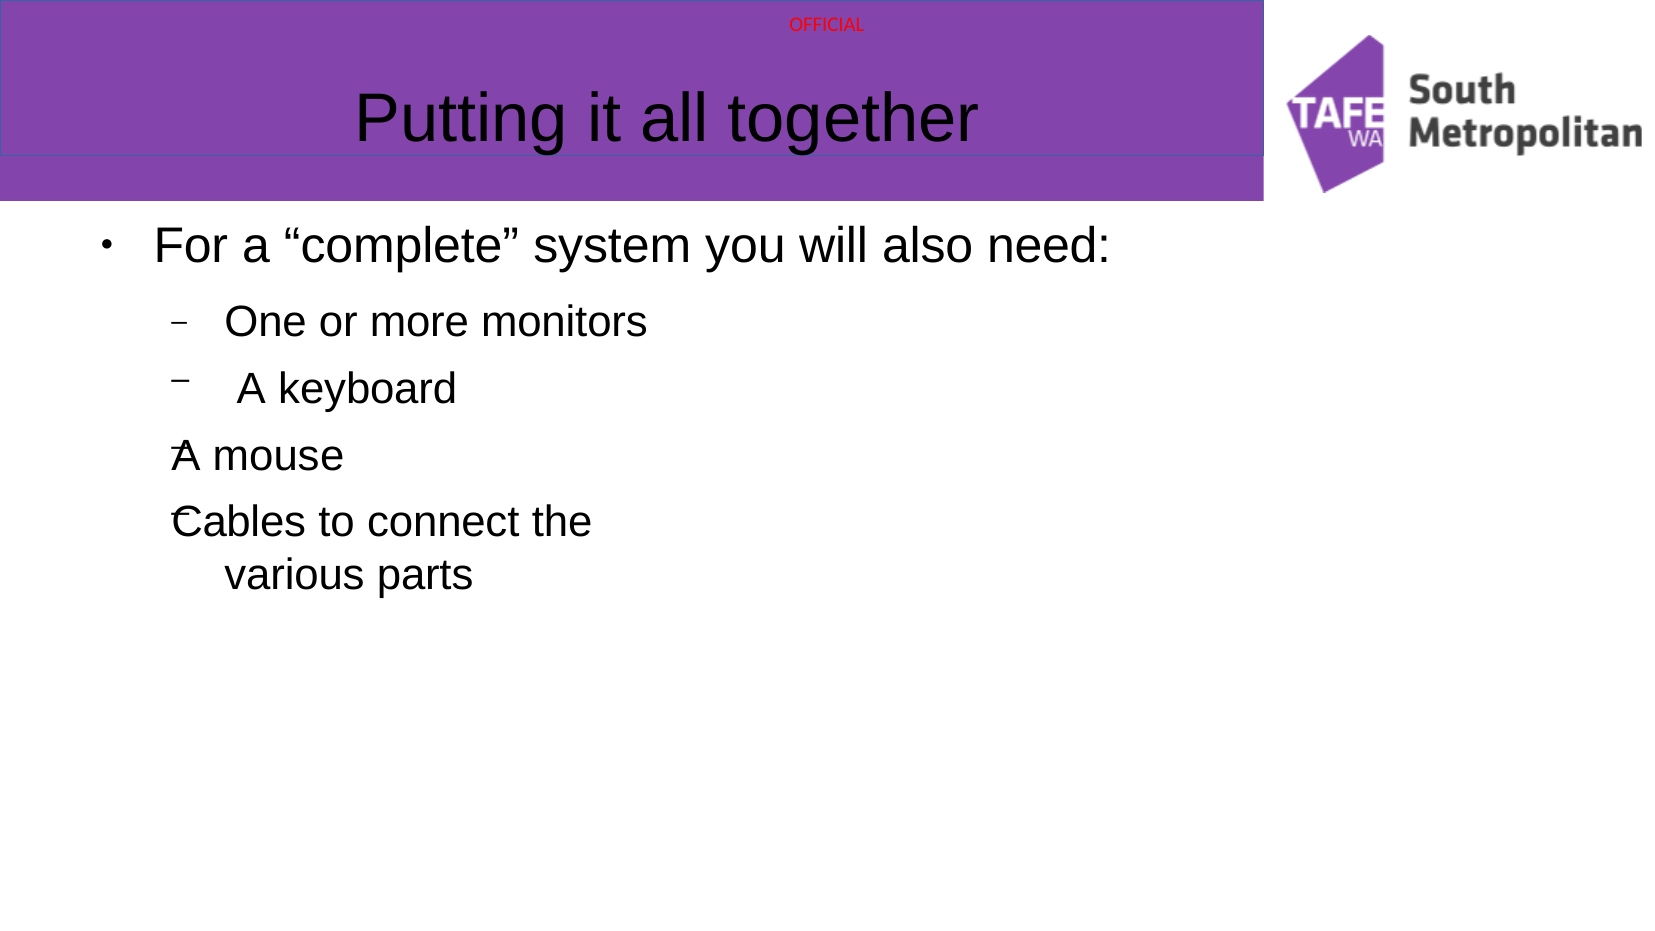

# Putting it all together
For a “complete” system you will also need:
●
–	One or more monitors  A keyboard
A mouse
Cables to connect the various parts
–
–
–